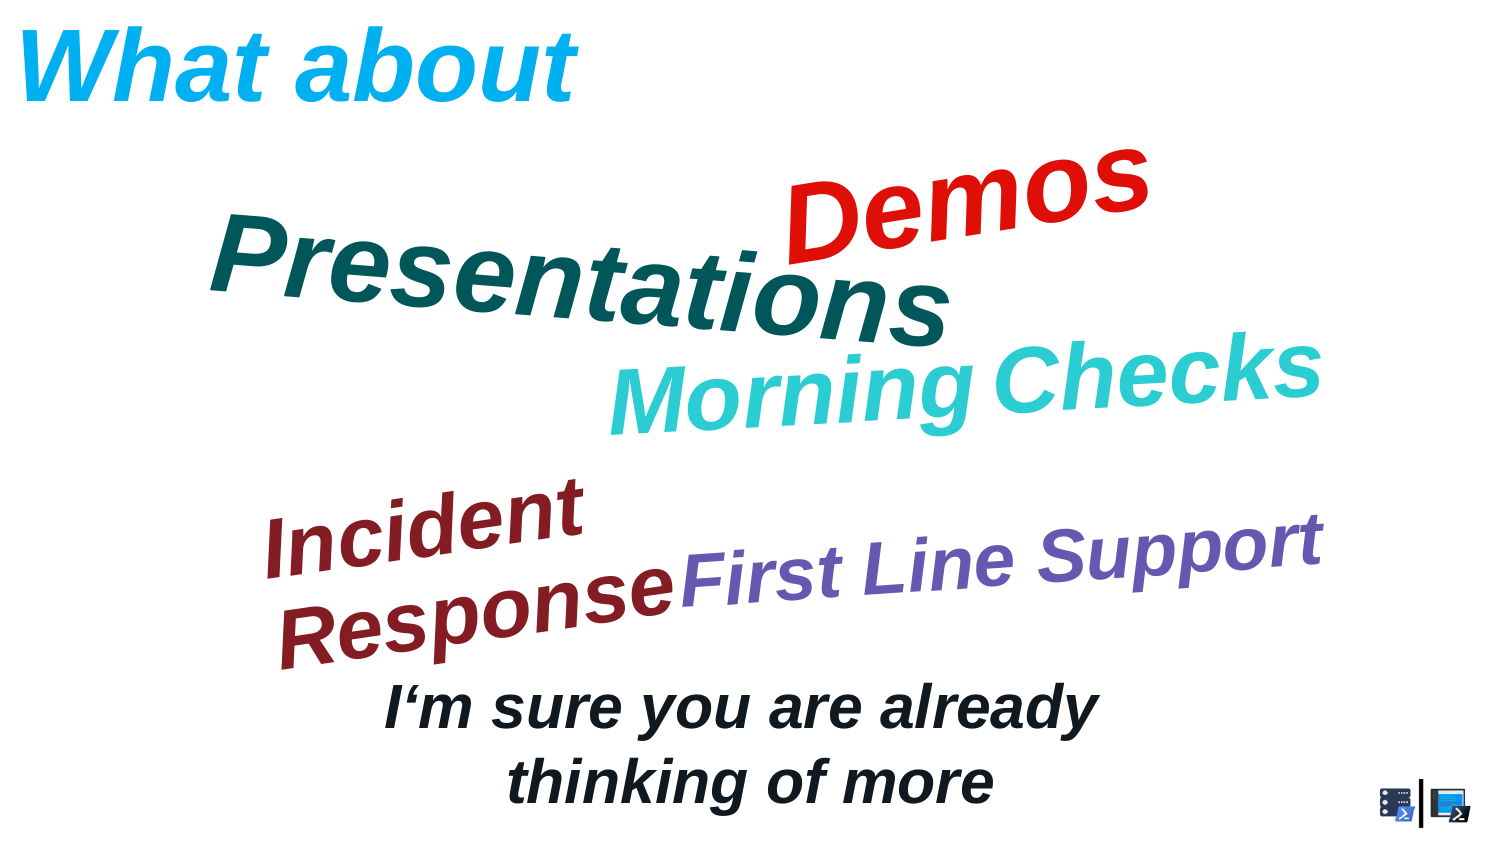

What about
Demos
Presentations
Morning  Checks
Incident Response
First Line Support
I‘m sure you are already
thinking of more